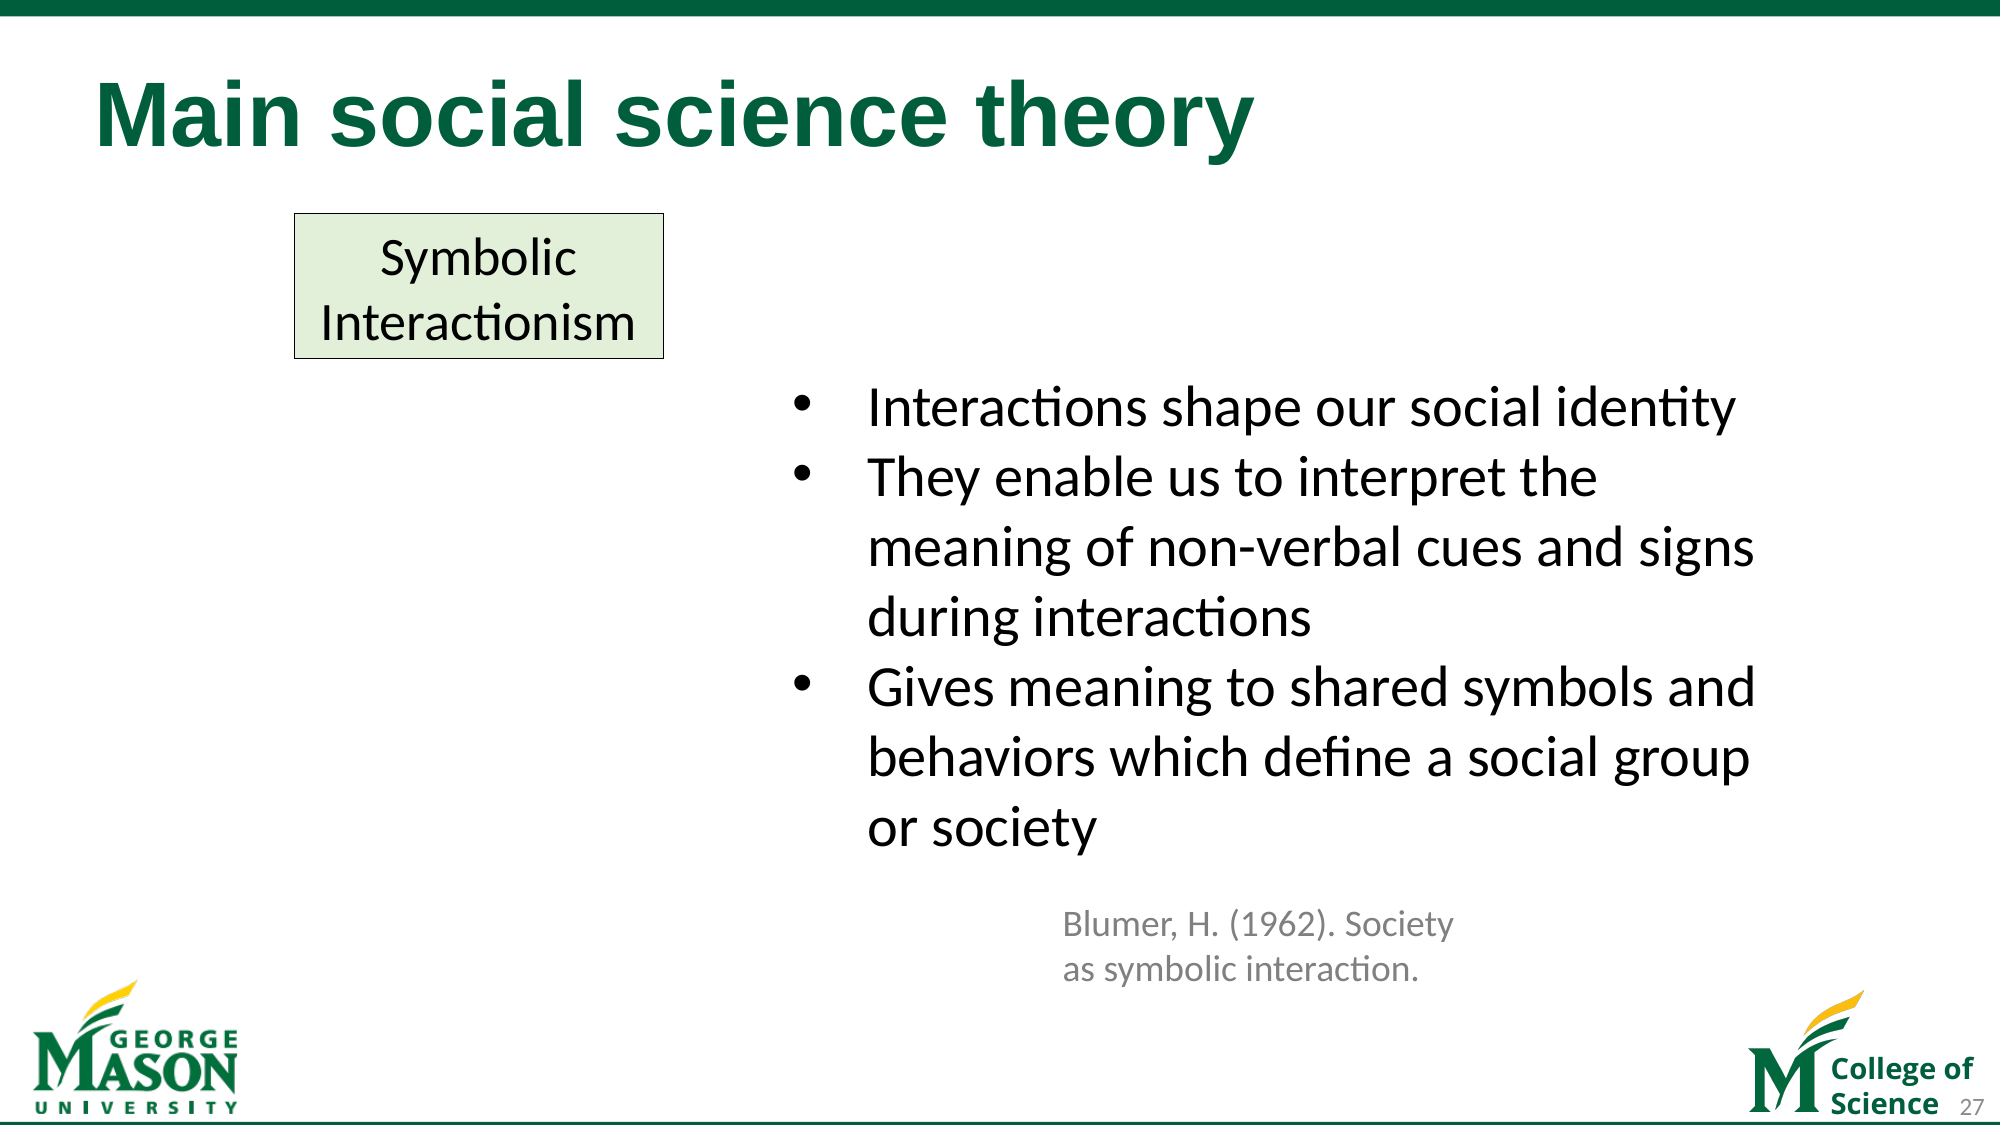

# Main social science theory
Symbolic Interactionism
Interactions shape our social identity
They enable us to interpret the meaning of non-verbal cues and signs during interactions
Gives meaning to shared symbols and behaviors which define a social group or society
Blumer, H. (1962). Society as symbolic interaction.
27